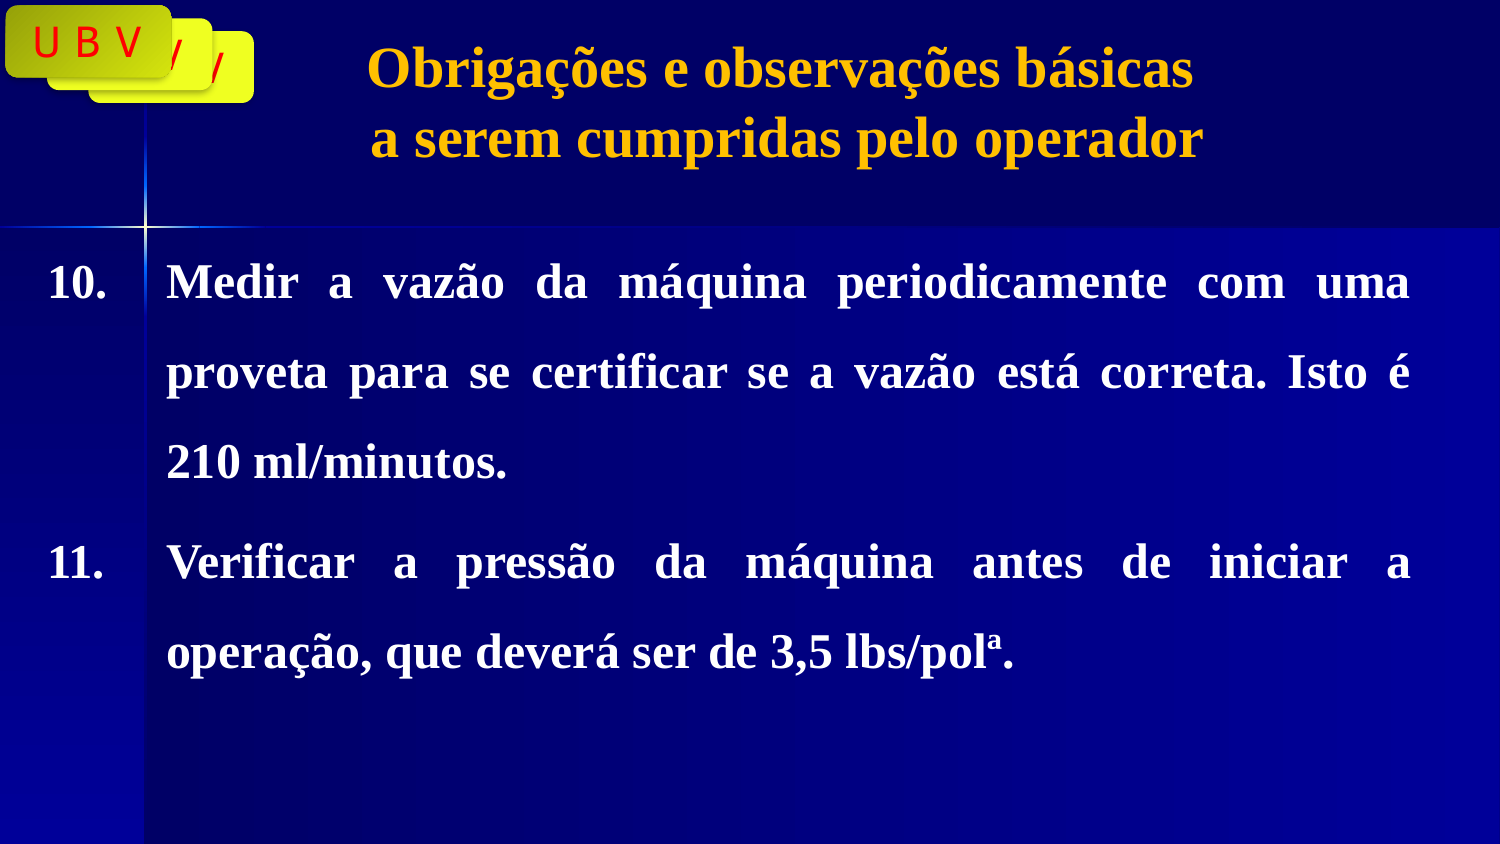

# Obrigações e observações básicas a serem cumpridas pelo operador
U B V
U B V
U B V
Medir a vazão da máquina periodicamente com uma proveta para se certificar se a vazão está correta. Isto é 210 ml/minutos.
Verificar a pressão da máquina antes de iniciar a operação, que deverá ser de 3,5 lbs/polª.